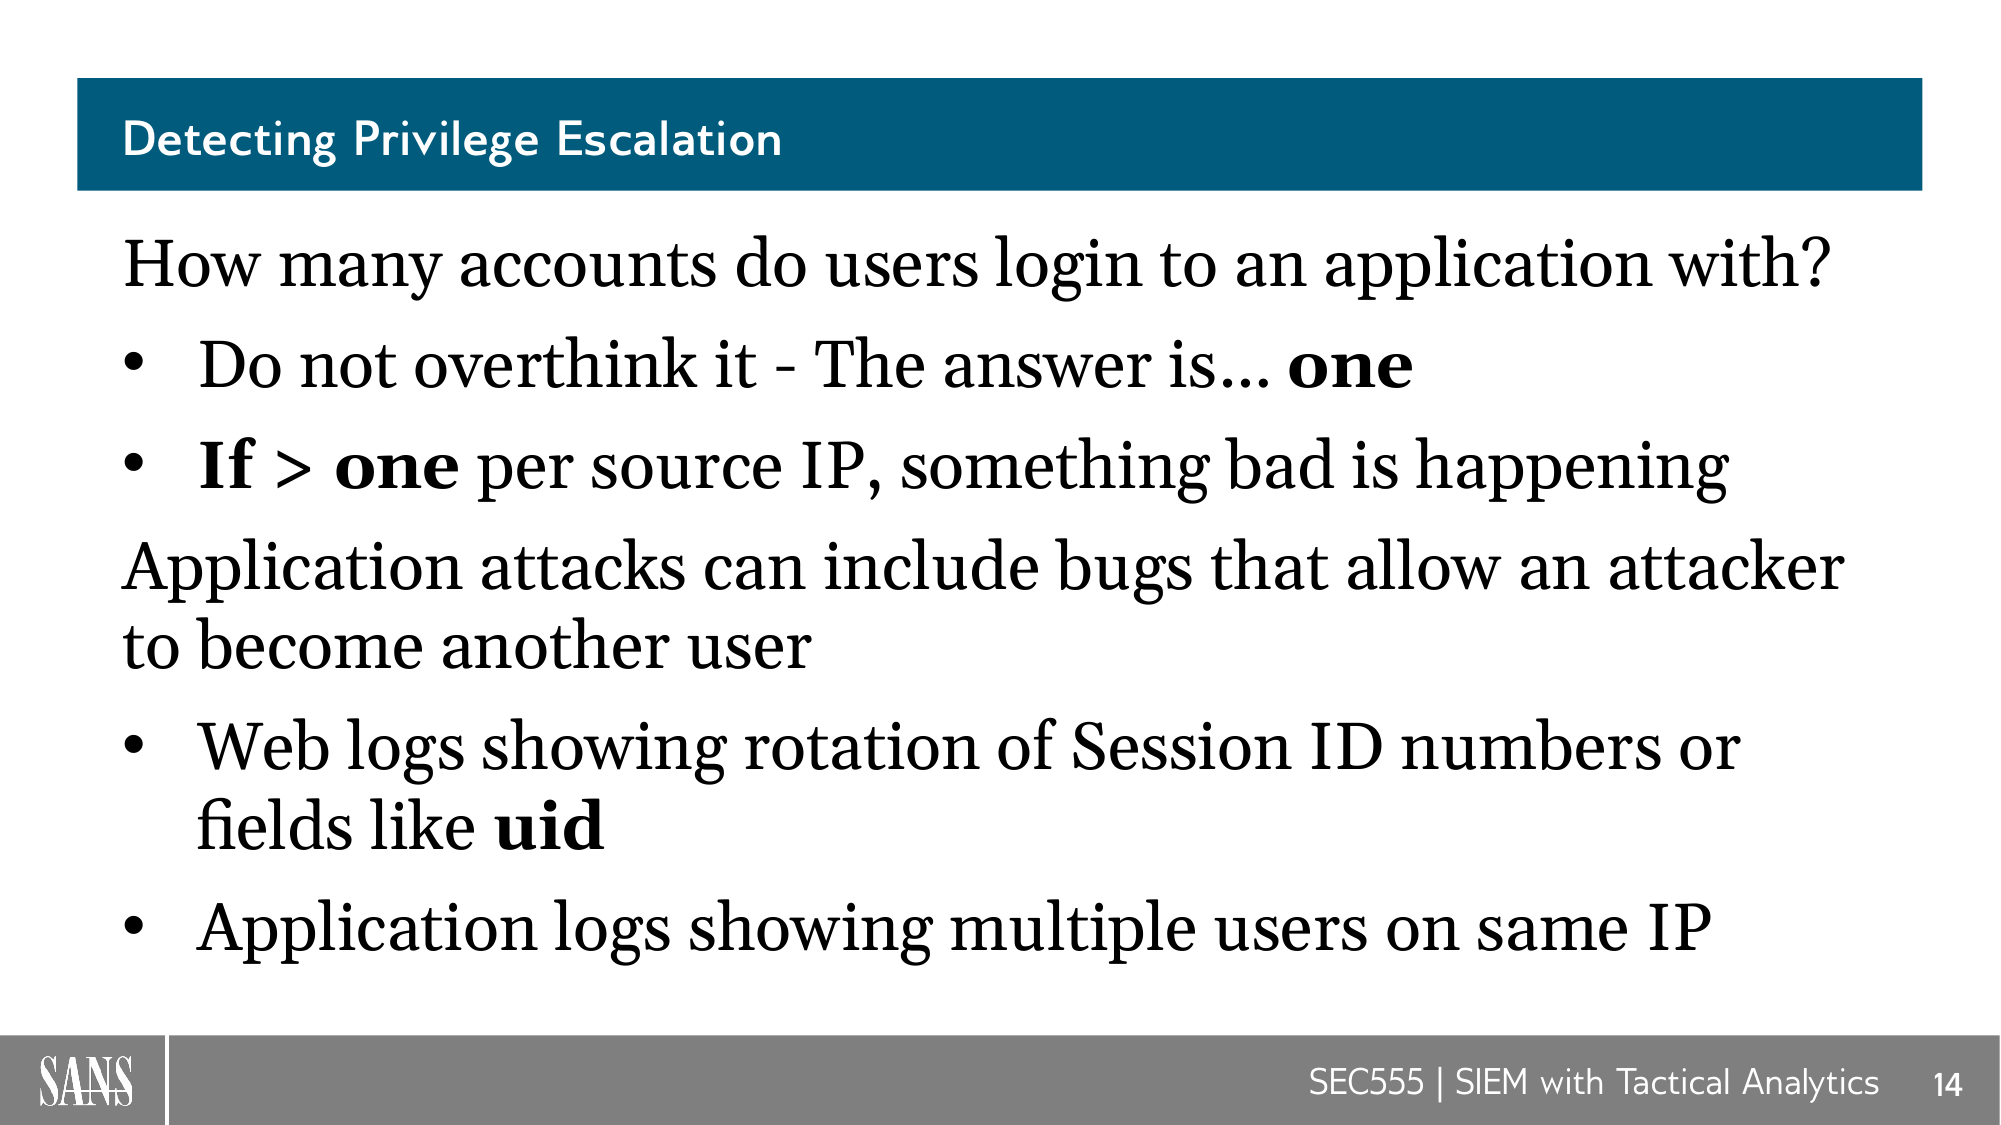

# Detecting Privilege Escalation
How many accounts do users login to an application with?
Do not overthink it - The answer is… one
If > one per source IP, something bad is happening
Application attacks can include bugs that allow an attacker to become another user
Web logs showing rotation of Session ID numbers or fields like uid
Application logs showing multiple users on same IP